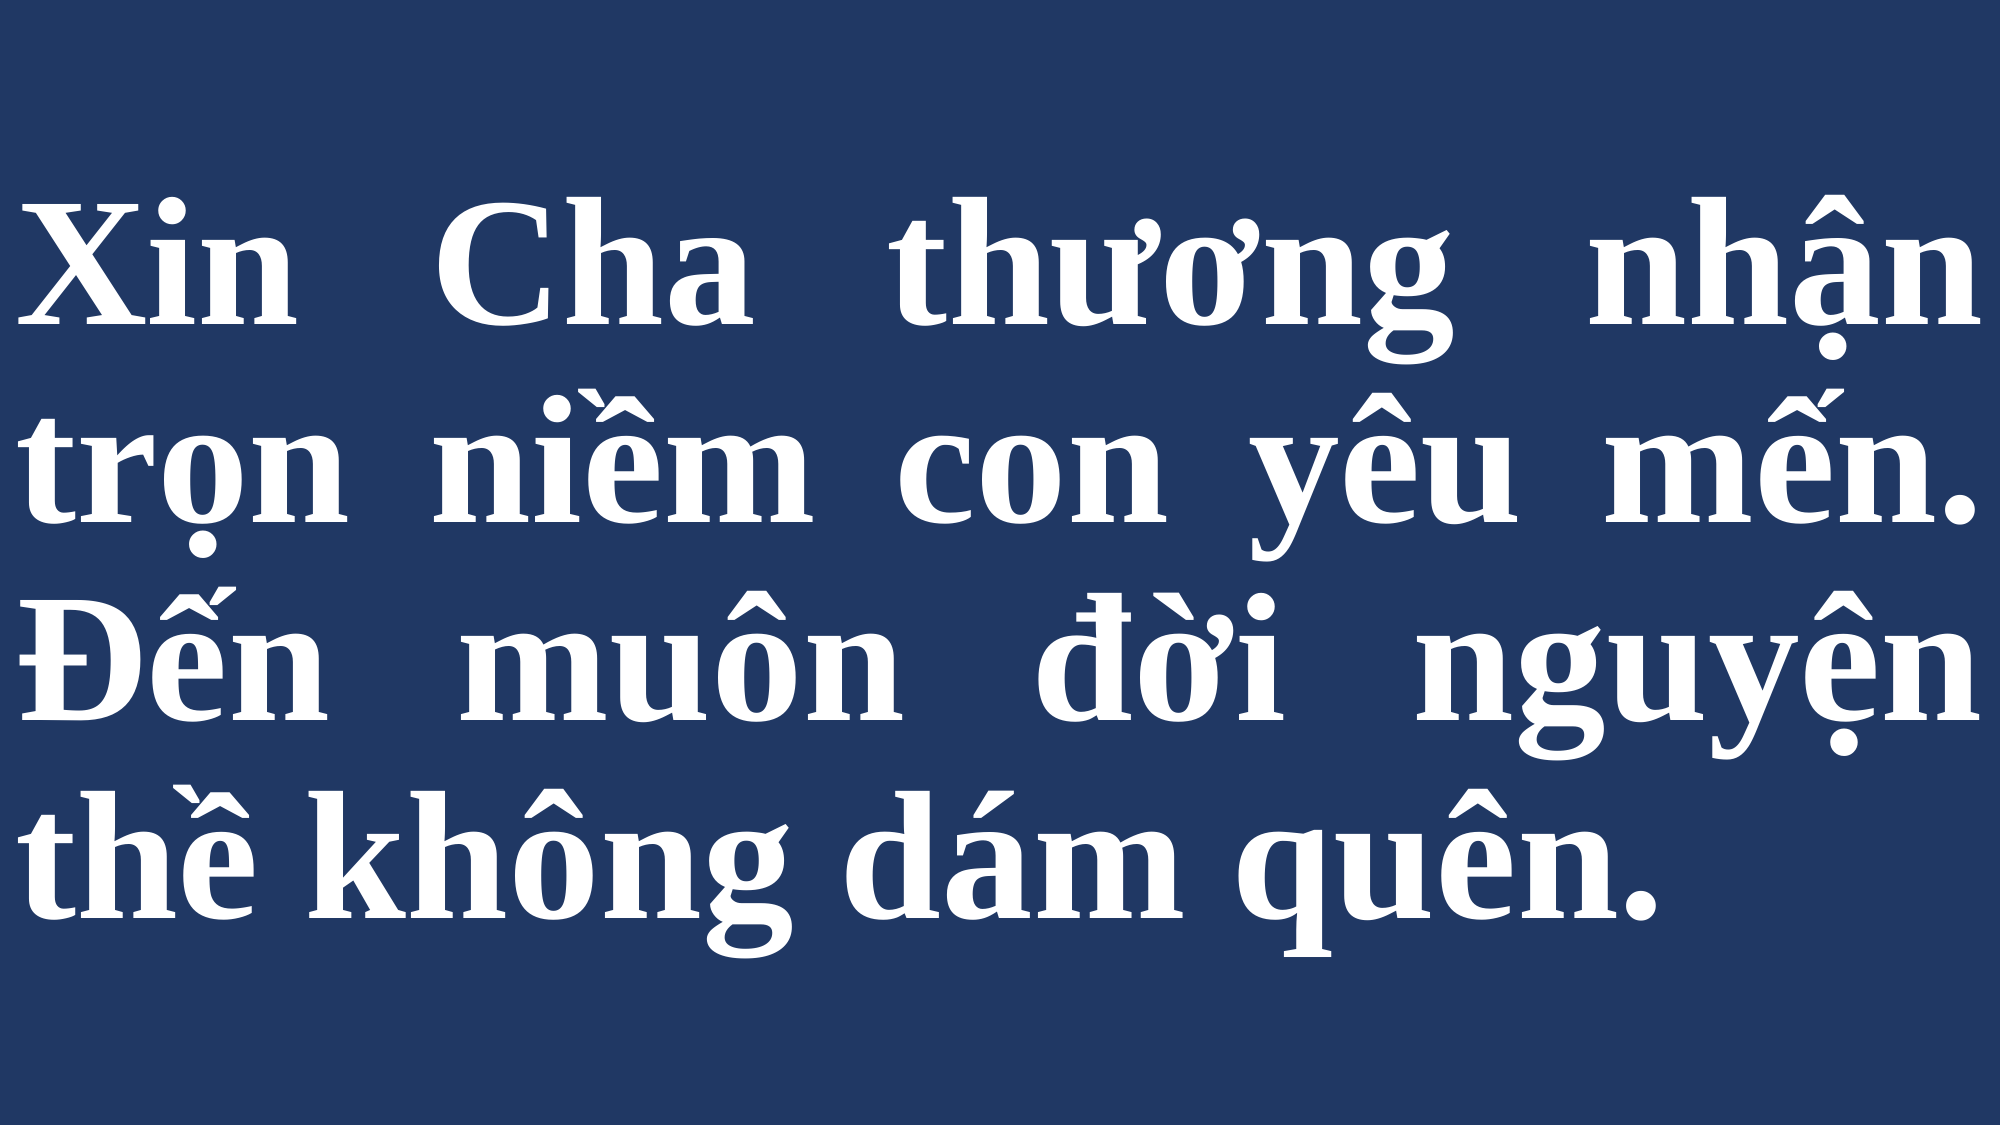

# Xin Cha thương nhận trọn niềm con yêu mến. Đến muôn đời nguyện thề không dám quên.